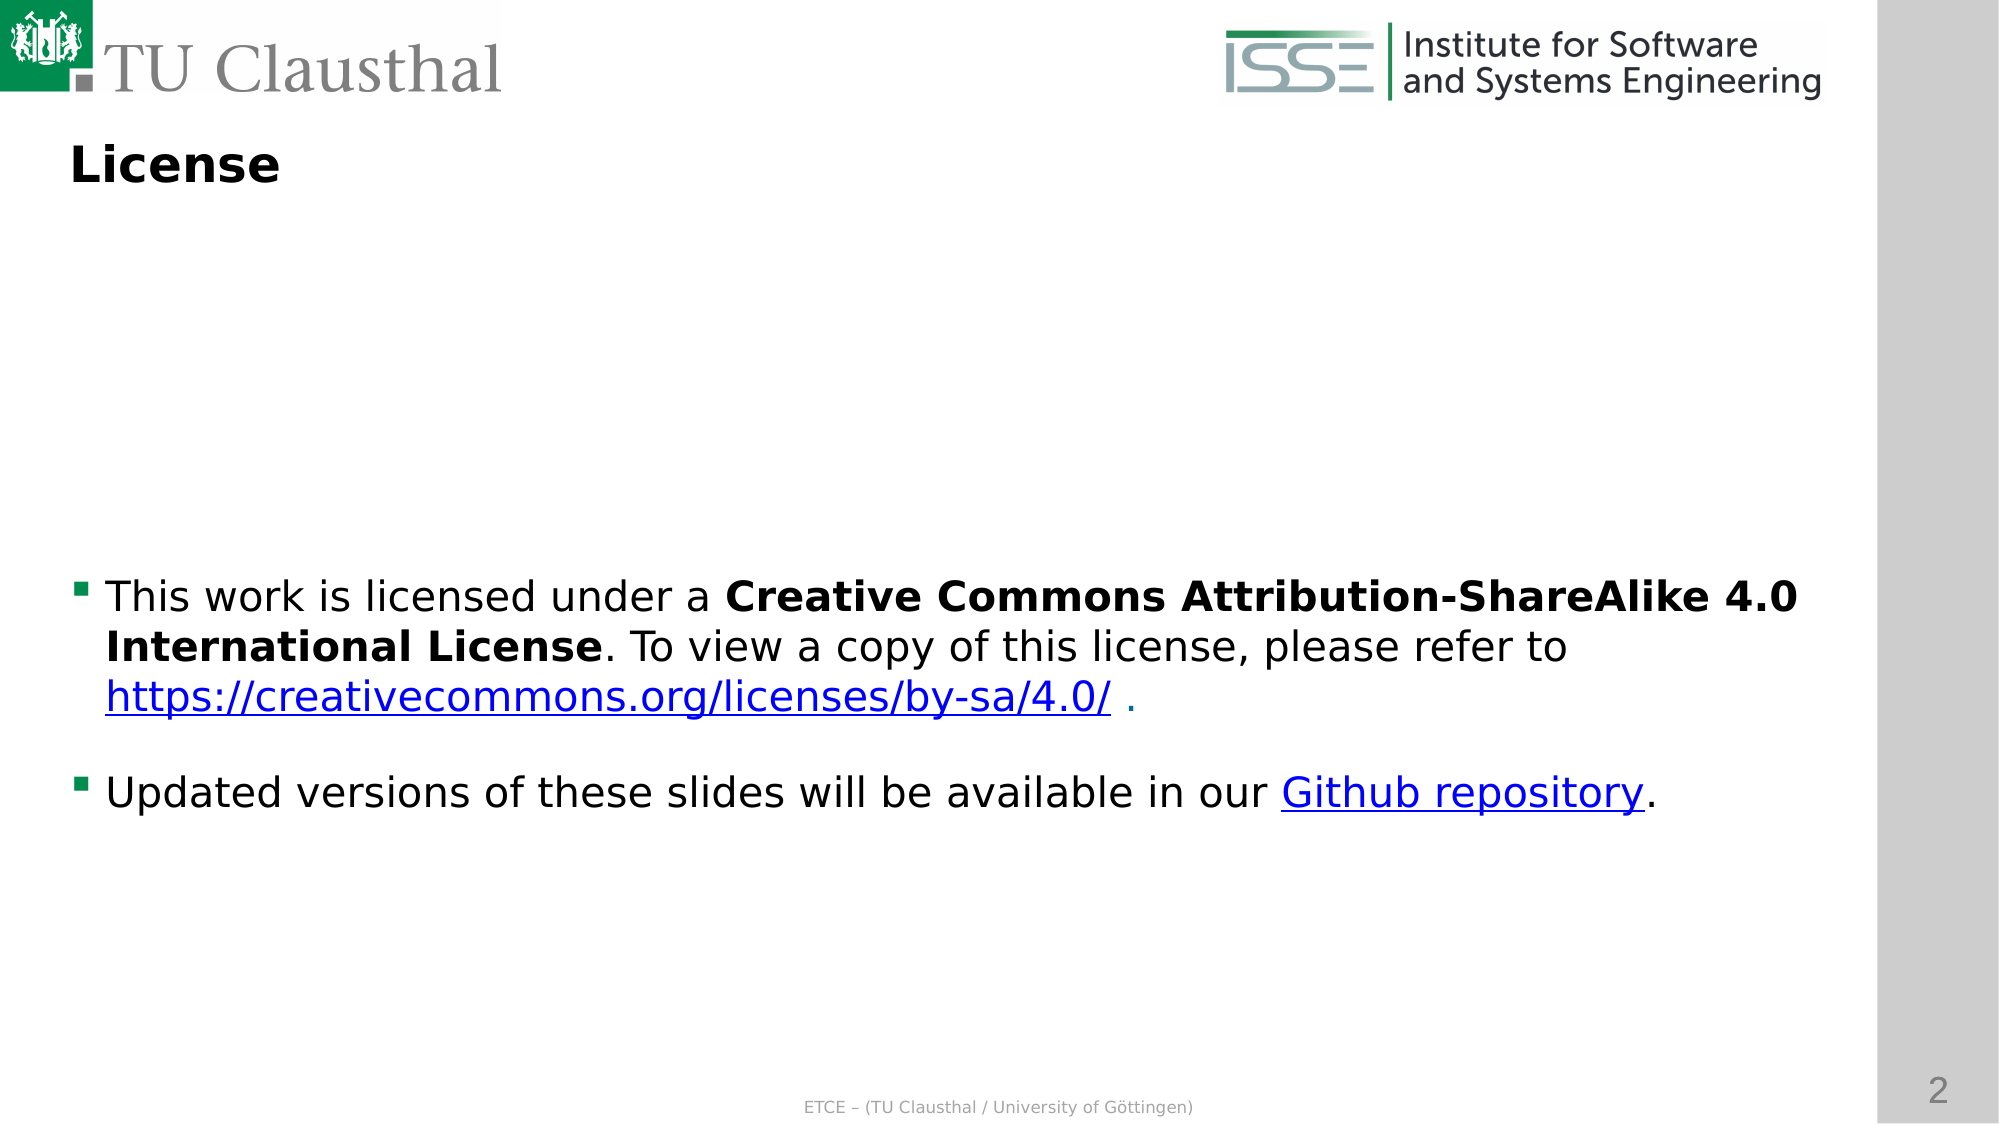

License

This work is licensed under a Creative Commons Attribution-ShareAlike 4.0 International License. To view a copy of this license, please refer to https://creativecommons.org/licenses/by-sa/4.0/ .
Updated versions of these slides will be available in our Github repository.